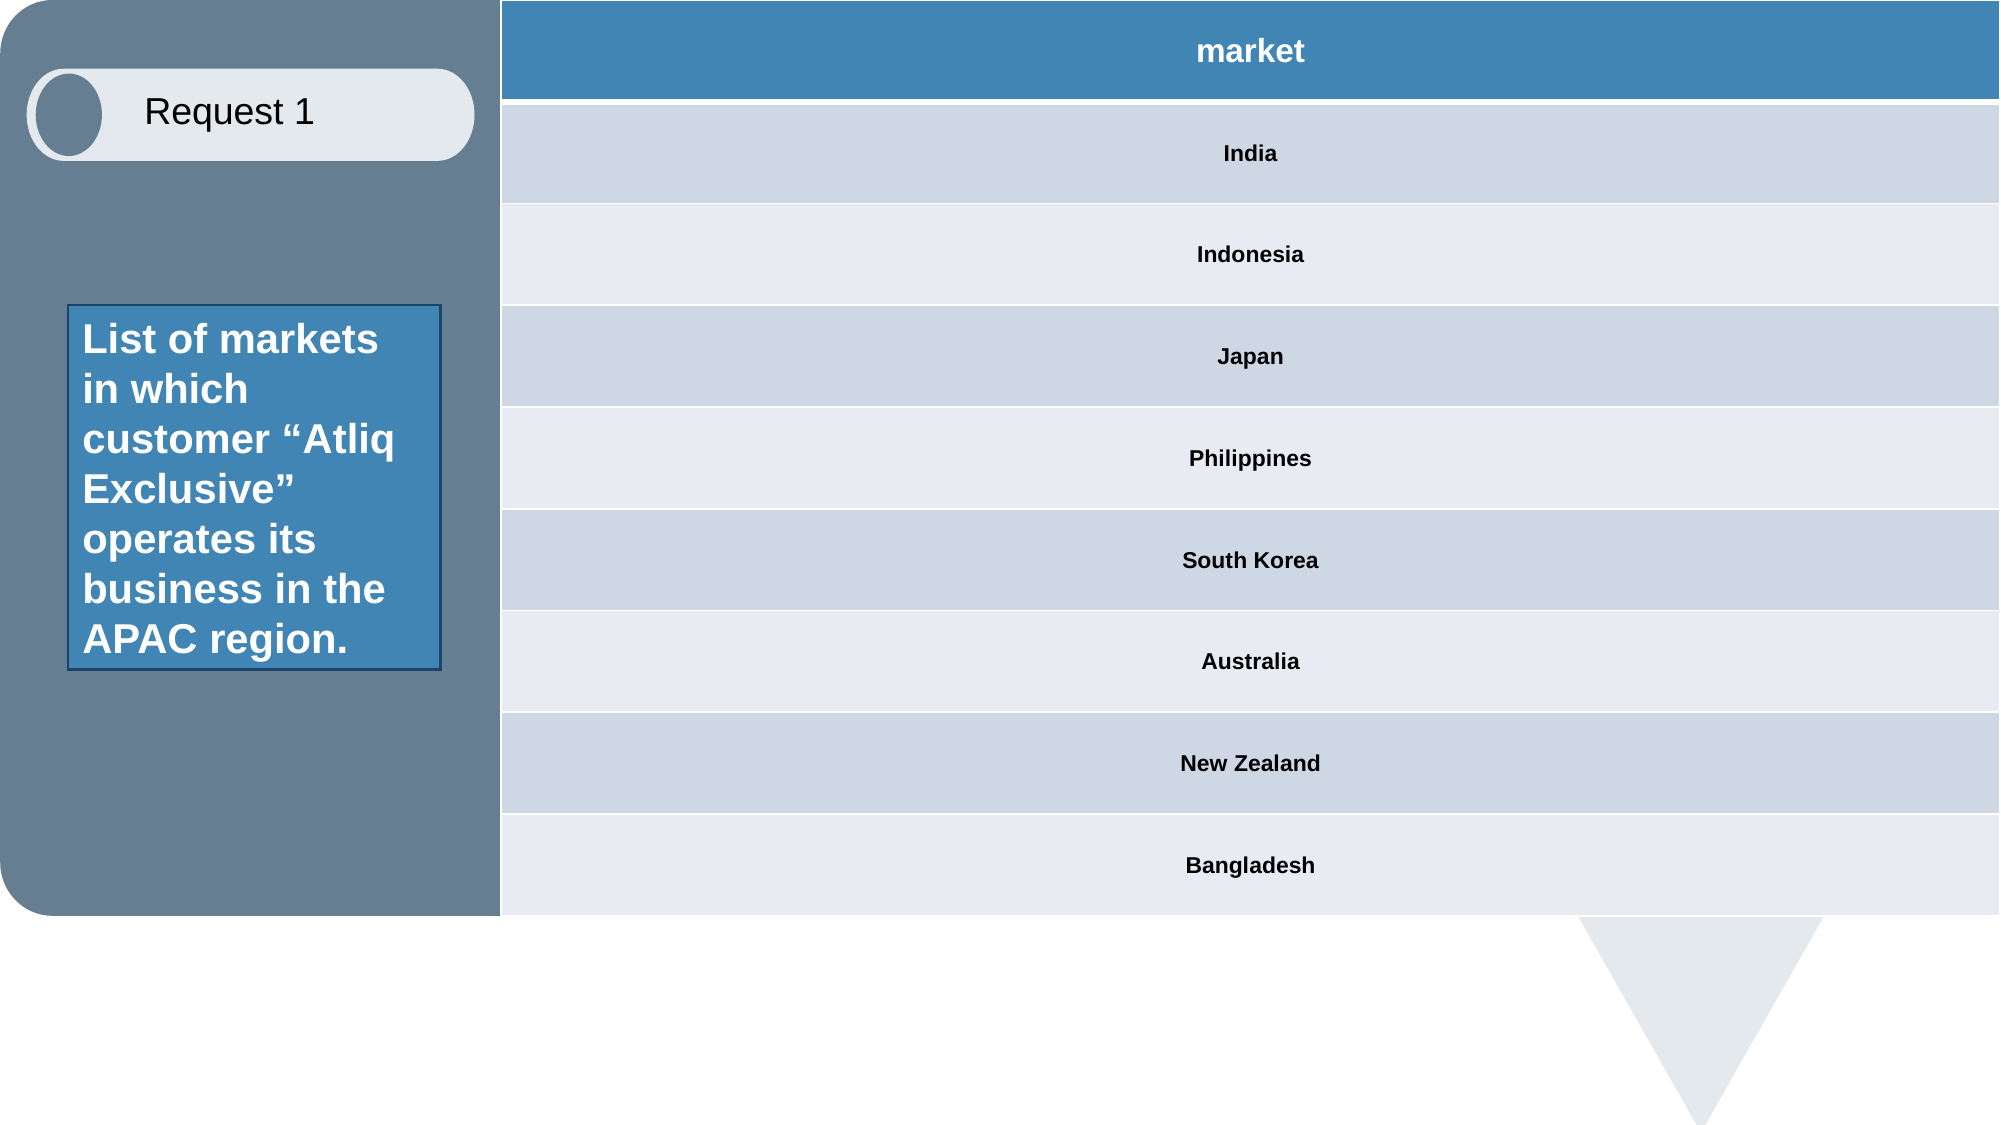

| market |
| --- |
| India |
| Indonesia |
| Japan |
| Philippines |
| South Korea |
| Australia |
| New Zealand |
| Bangladesh |

Request 1
List of markets in which customer “Atliq Exclusive” operates its business in the APAC region.